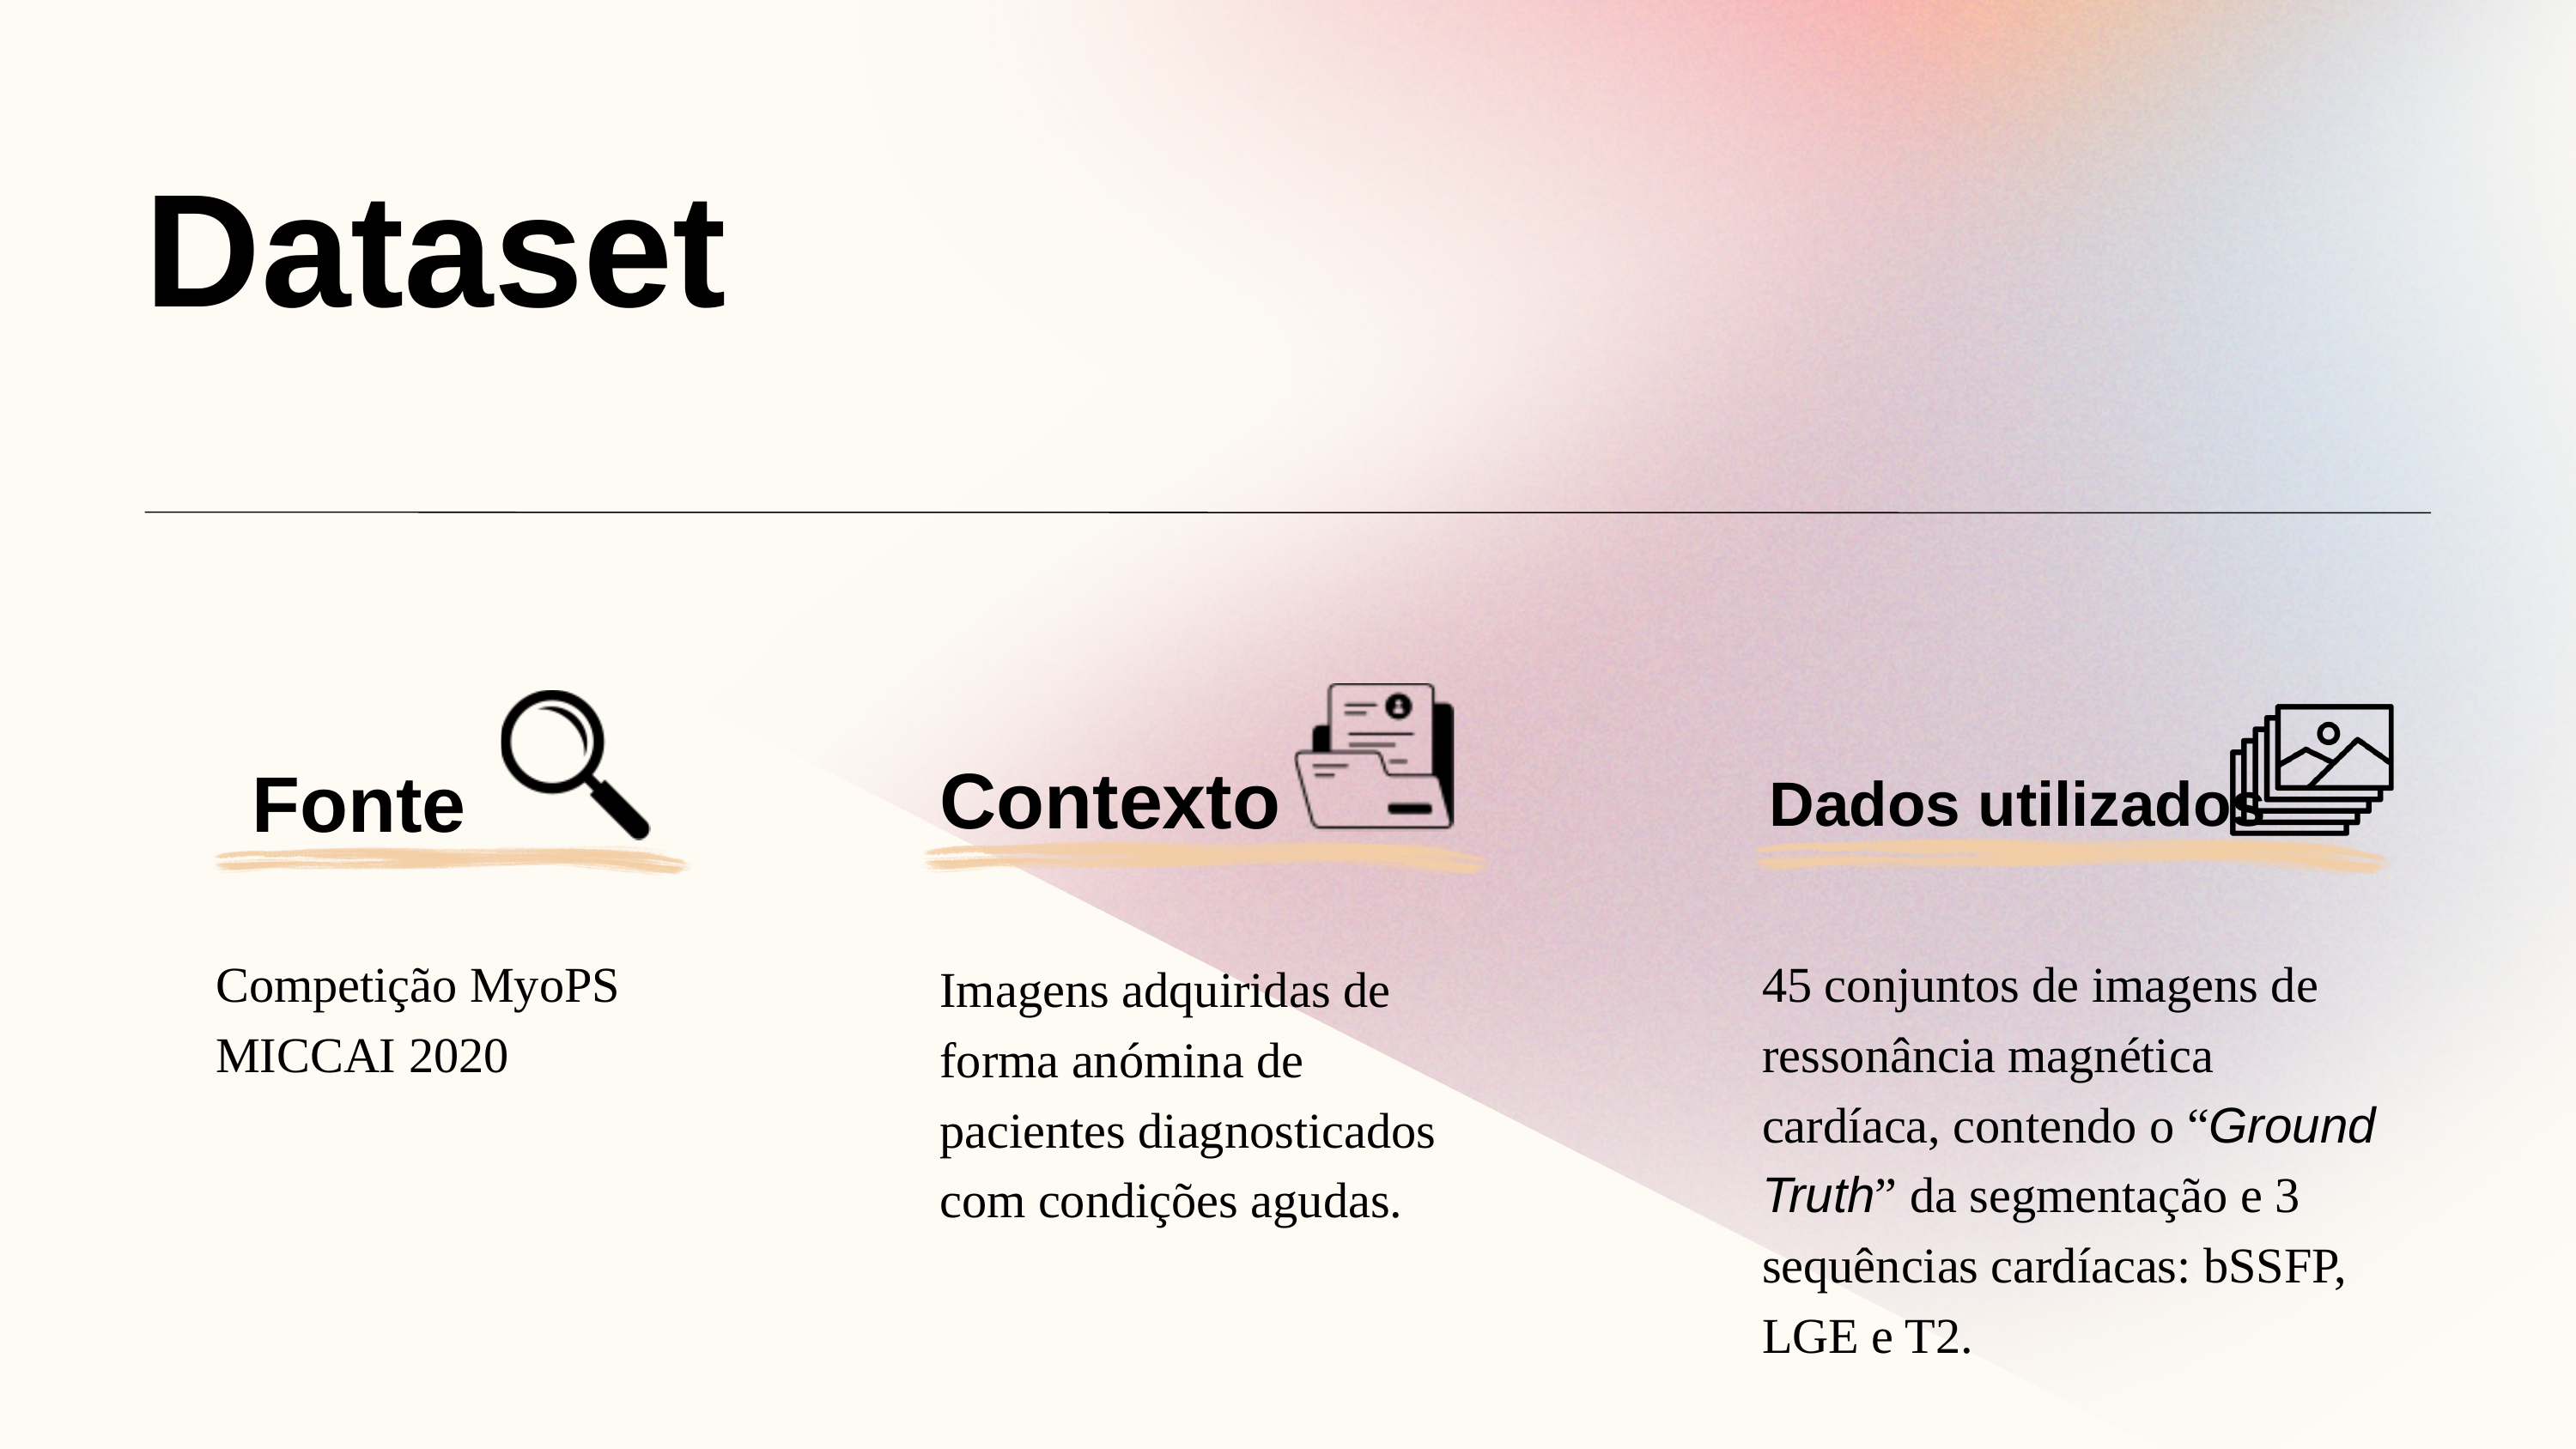

Dataset

Contexto
Fonte
Dados utilizados

Competição MyoPS MICCAI 2020
45 conjuntos de imagens de ressonância magnética cardíaca, contendo o “Ground Truth” da segmentação e 3 sequências cardíacas: bSSFP, LGE e T2.
Imagens adquiridas de forma anómina de pacientes diagnosticados com condições agudas.